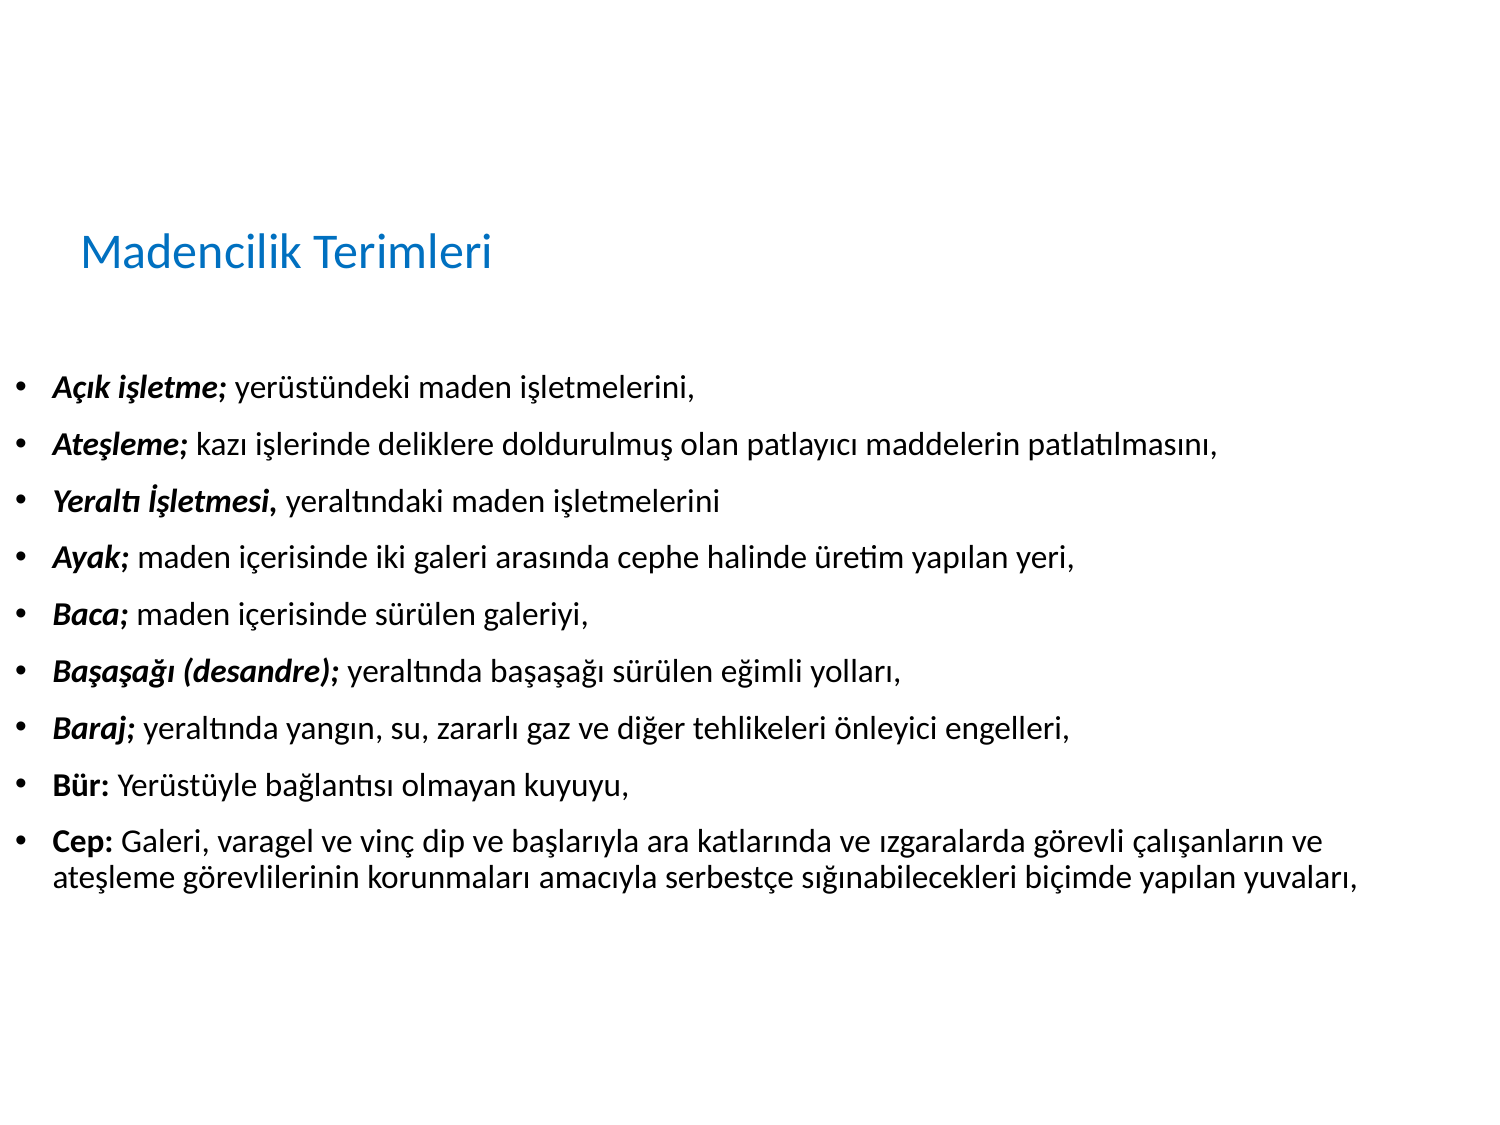

# Madencilik Terimleri
Açık işletme; yerüstündeki maden işletmelerini,
Ateşleme; kazı işlerinde deliklere doldurulmuş olan patlayıcı maddelerin patlatılmasını,
Yeraltı İşletmesi, yeraltındaki maden işletmelerini
Ayak; maden içerisinde iki galeri arasında cephe halinde üretim yapılan yeri,
Baca; maden içerisinde sürülen galeriyi,
Başaşağı (desandre); yeraltında başaşağı sürülen eğimli yolları,
Baraj; yeraltında yangın, su, zararlı gaz ve diğer tehlikeleri önleyici engelleri,
Bür: Yerüstüyle bağlantısı olmayan kuyuyu,
Cep: Galeri, varagel ve vinç dip ve başlarıyla ara katlarında ve ızgaralarda görevli çalışanların ve ateşleme görevlilerinin korunmaları amacıyla serbestçe sığınabilecekleri biçimde yapılan yuvaları,